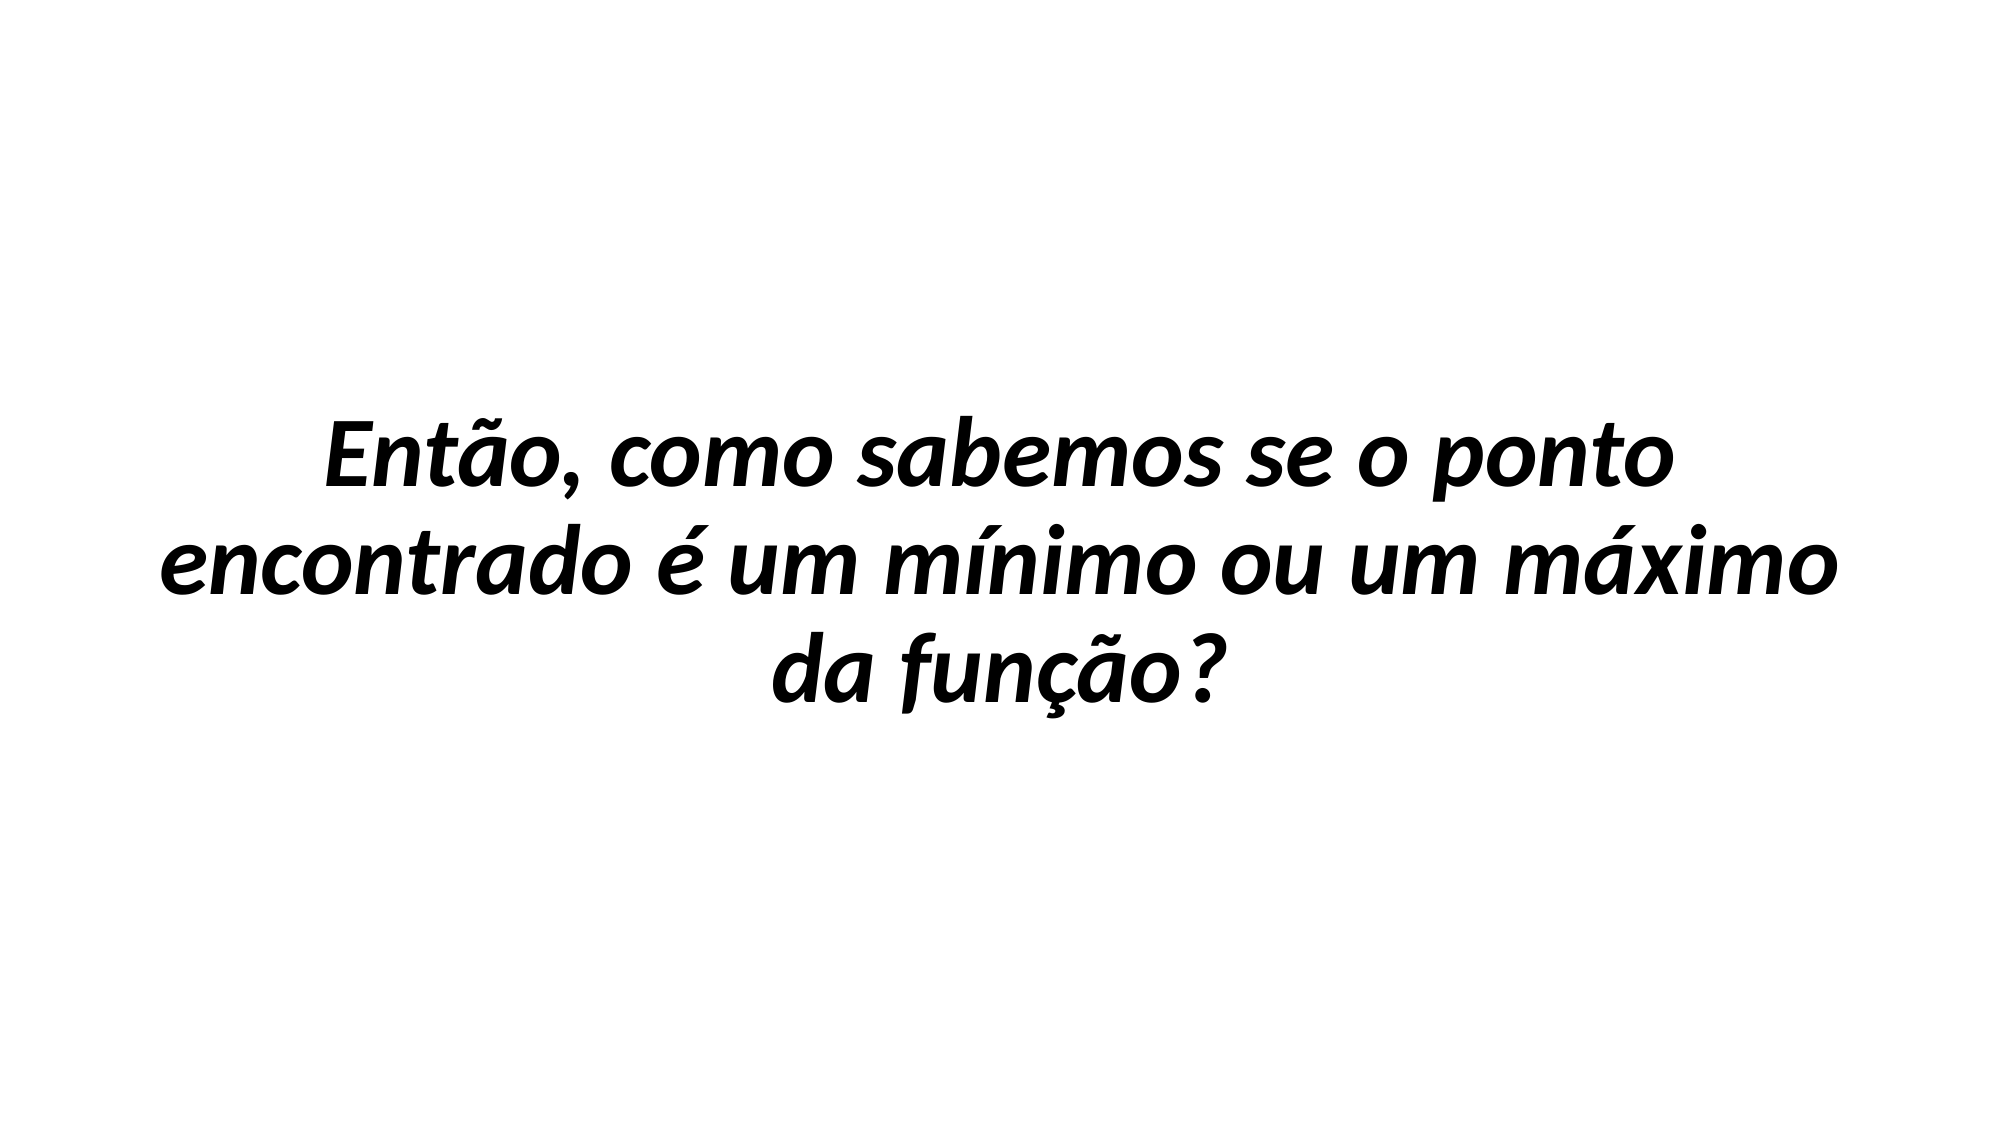

Então, como sabemos se o ponto encontrado é um mínimo ou um máximo da função?